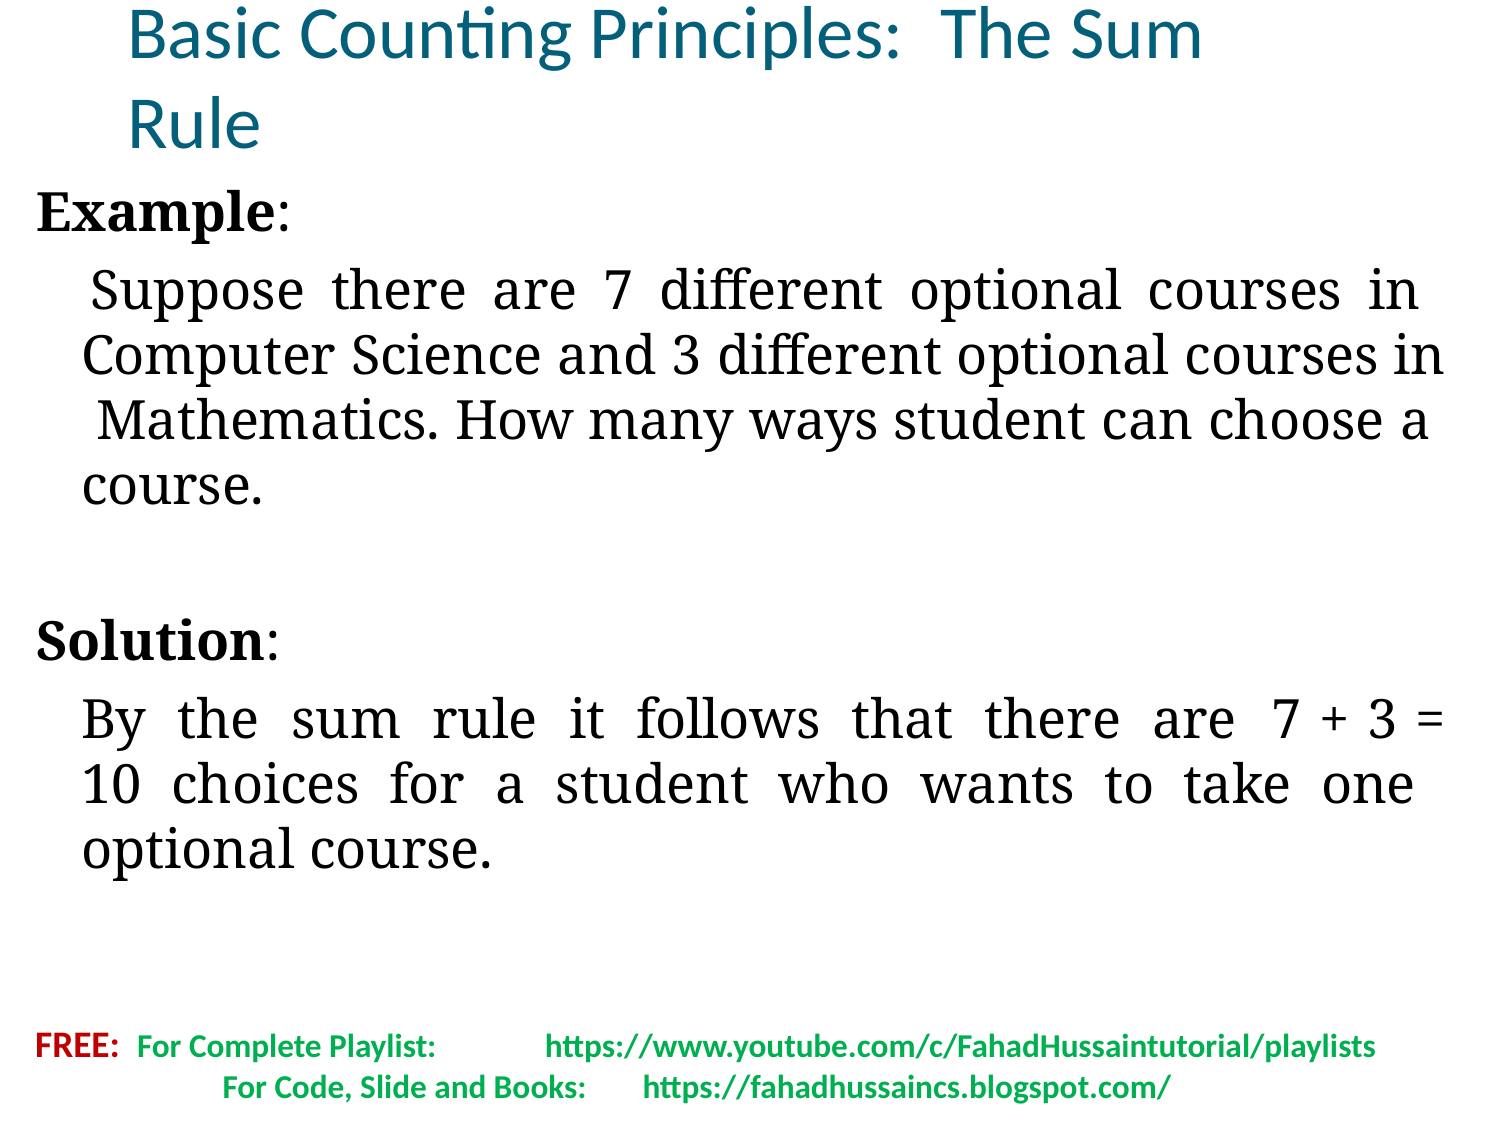

# Basic Counting Principles:	The Sum Rule
Example:
Suppose there are 7 different optional courses in  Computer Science and 3 different optional courses in  Mathematics. How many ways student can choose a  course.

Solution:
	By the sum rule it follows that there are  7 + 3 = 10 choices for a student who wants to take one  optional course.
FREE:  For Complete Playlist: 	        https://www.youtube.com/c/FahadHussaintutorial/playlists
	     For Code, Slide and Books:	 https://fahadhussaincs.blogspot.com/